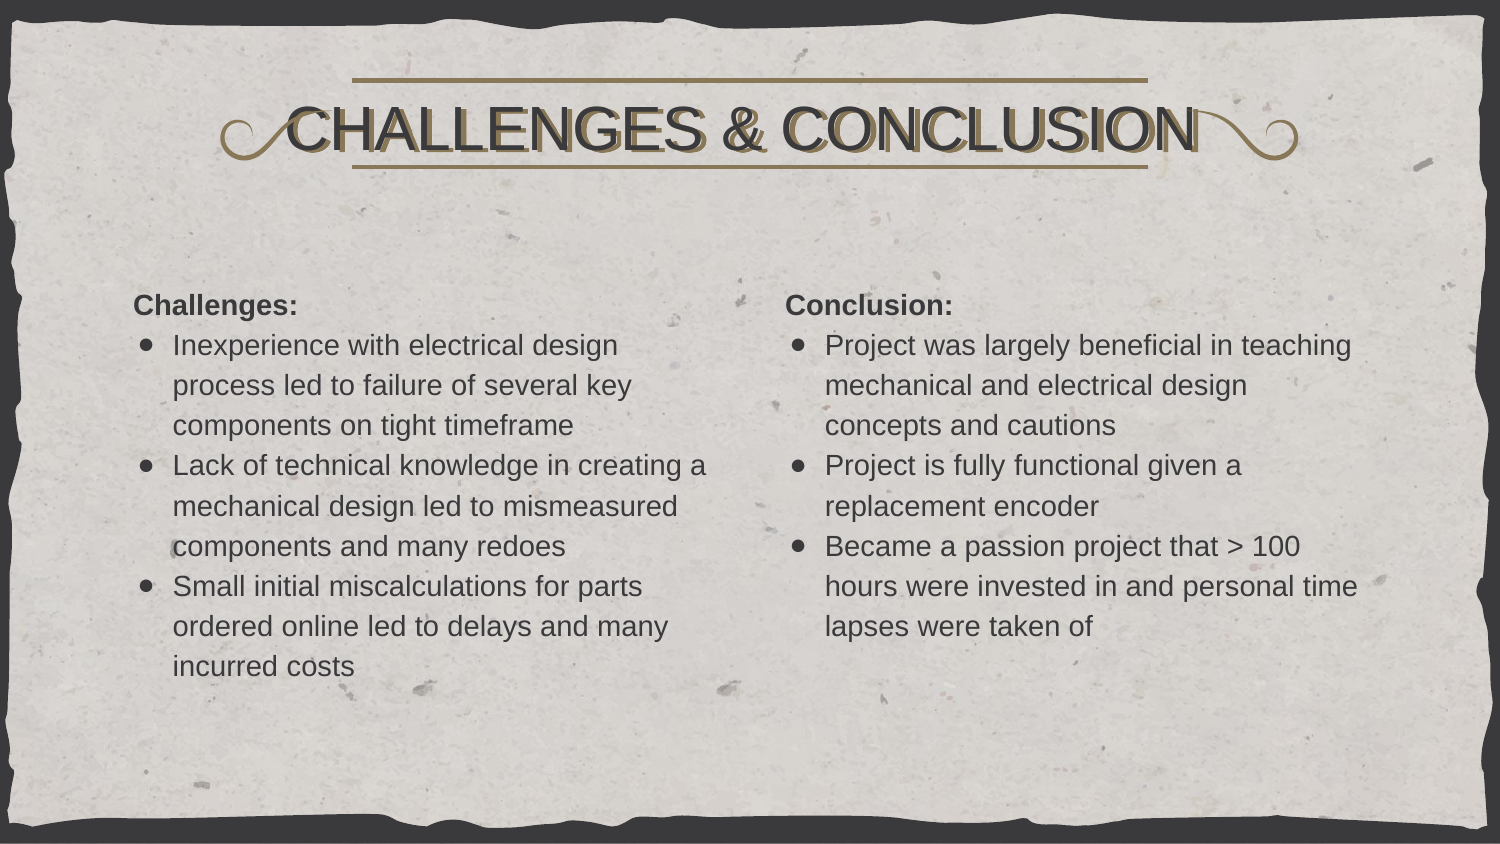

# CHALLENGES & CONCLUSION

Challenges:
Inexperience with electrical design process led to failure of several key components on tight timeframe
Lack of technical knowledge in creating a mechanical design led to mismeasured components and many redoes
Small initial miscalculations for parts ordered online led to delays and many incurred costs
Conclusion:
Project was largely beneficial in teaching mechanical and electrical design concepts and cautions
Project is fully functional given a replacement encoder
Became a passion project that > 100 hours were invested in and personal time lapses were taken of